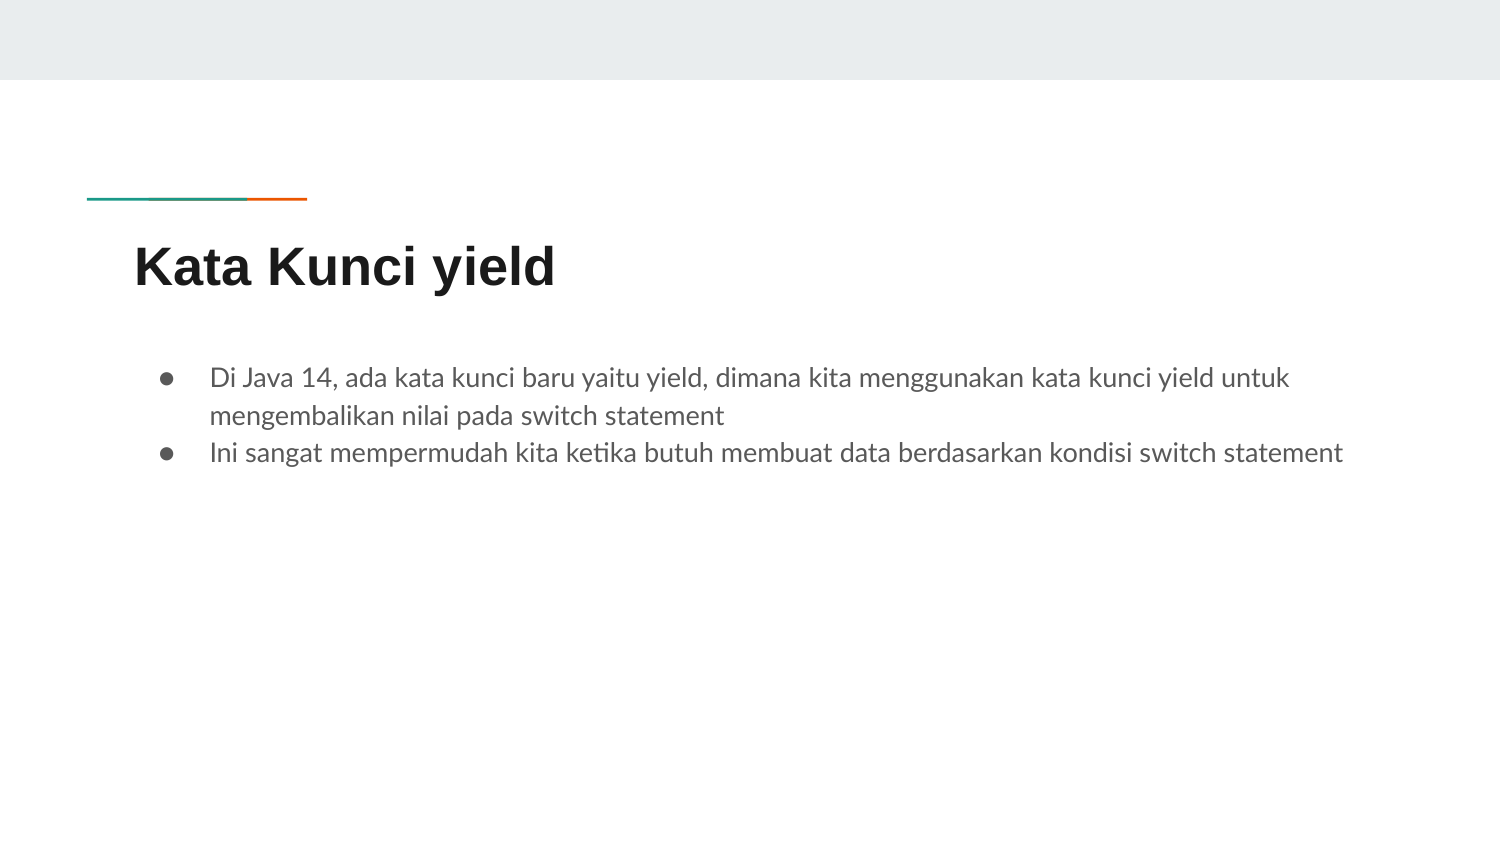

# Kata Kunci yield
Di Java 14, ada kata kunci baru yaitu yield, dimana kita menggunakan kata kunci yield untuk mengembalikan nilai pada switch statement
Ini sangat mempermudah kita ketika butuh membuat data berdasarkan kondisi switch statement